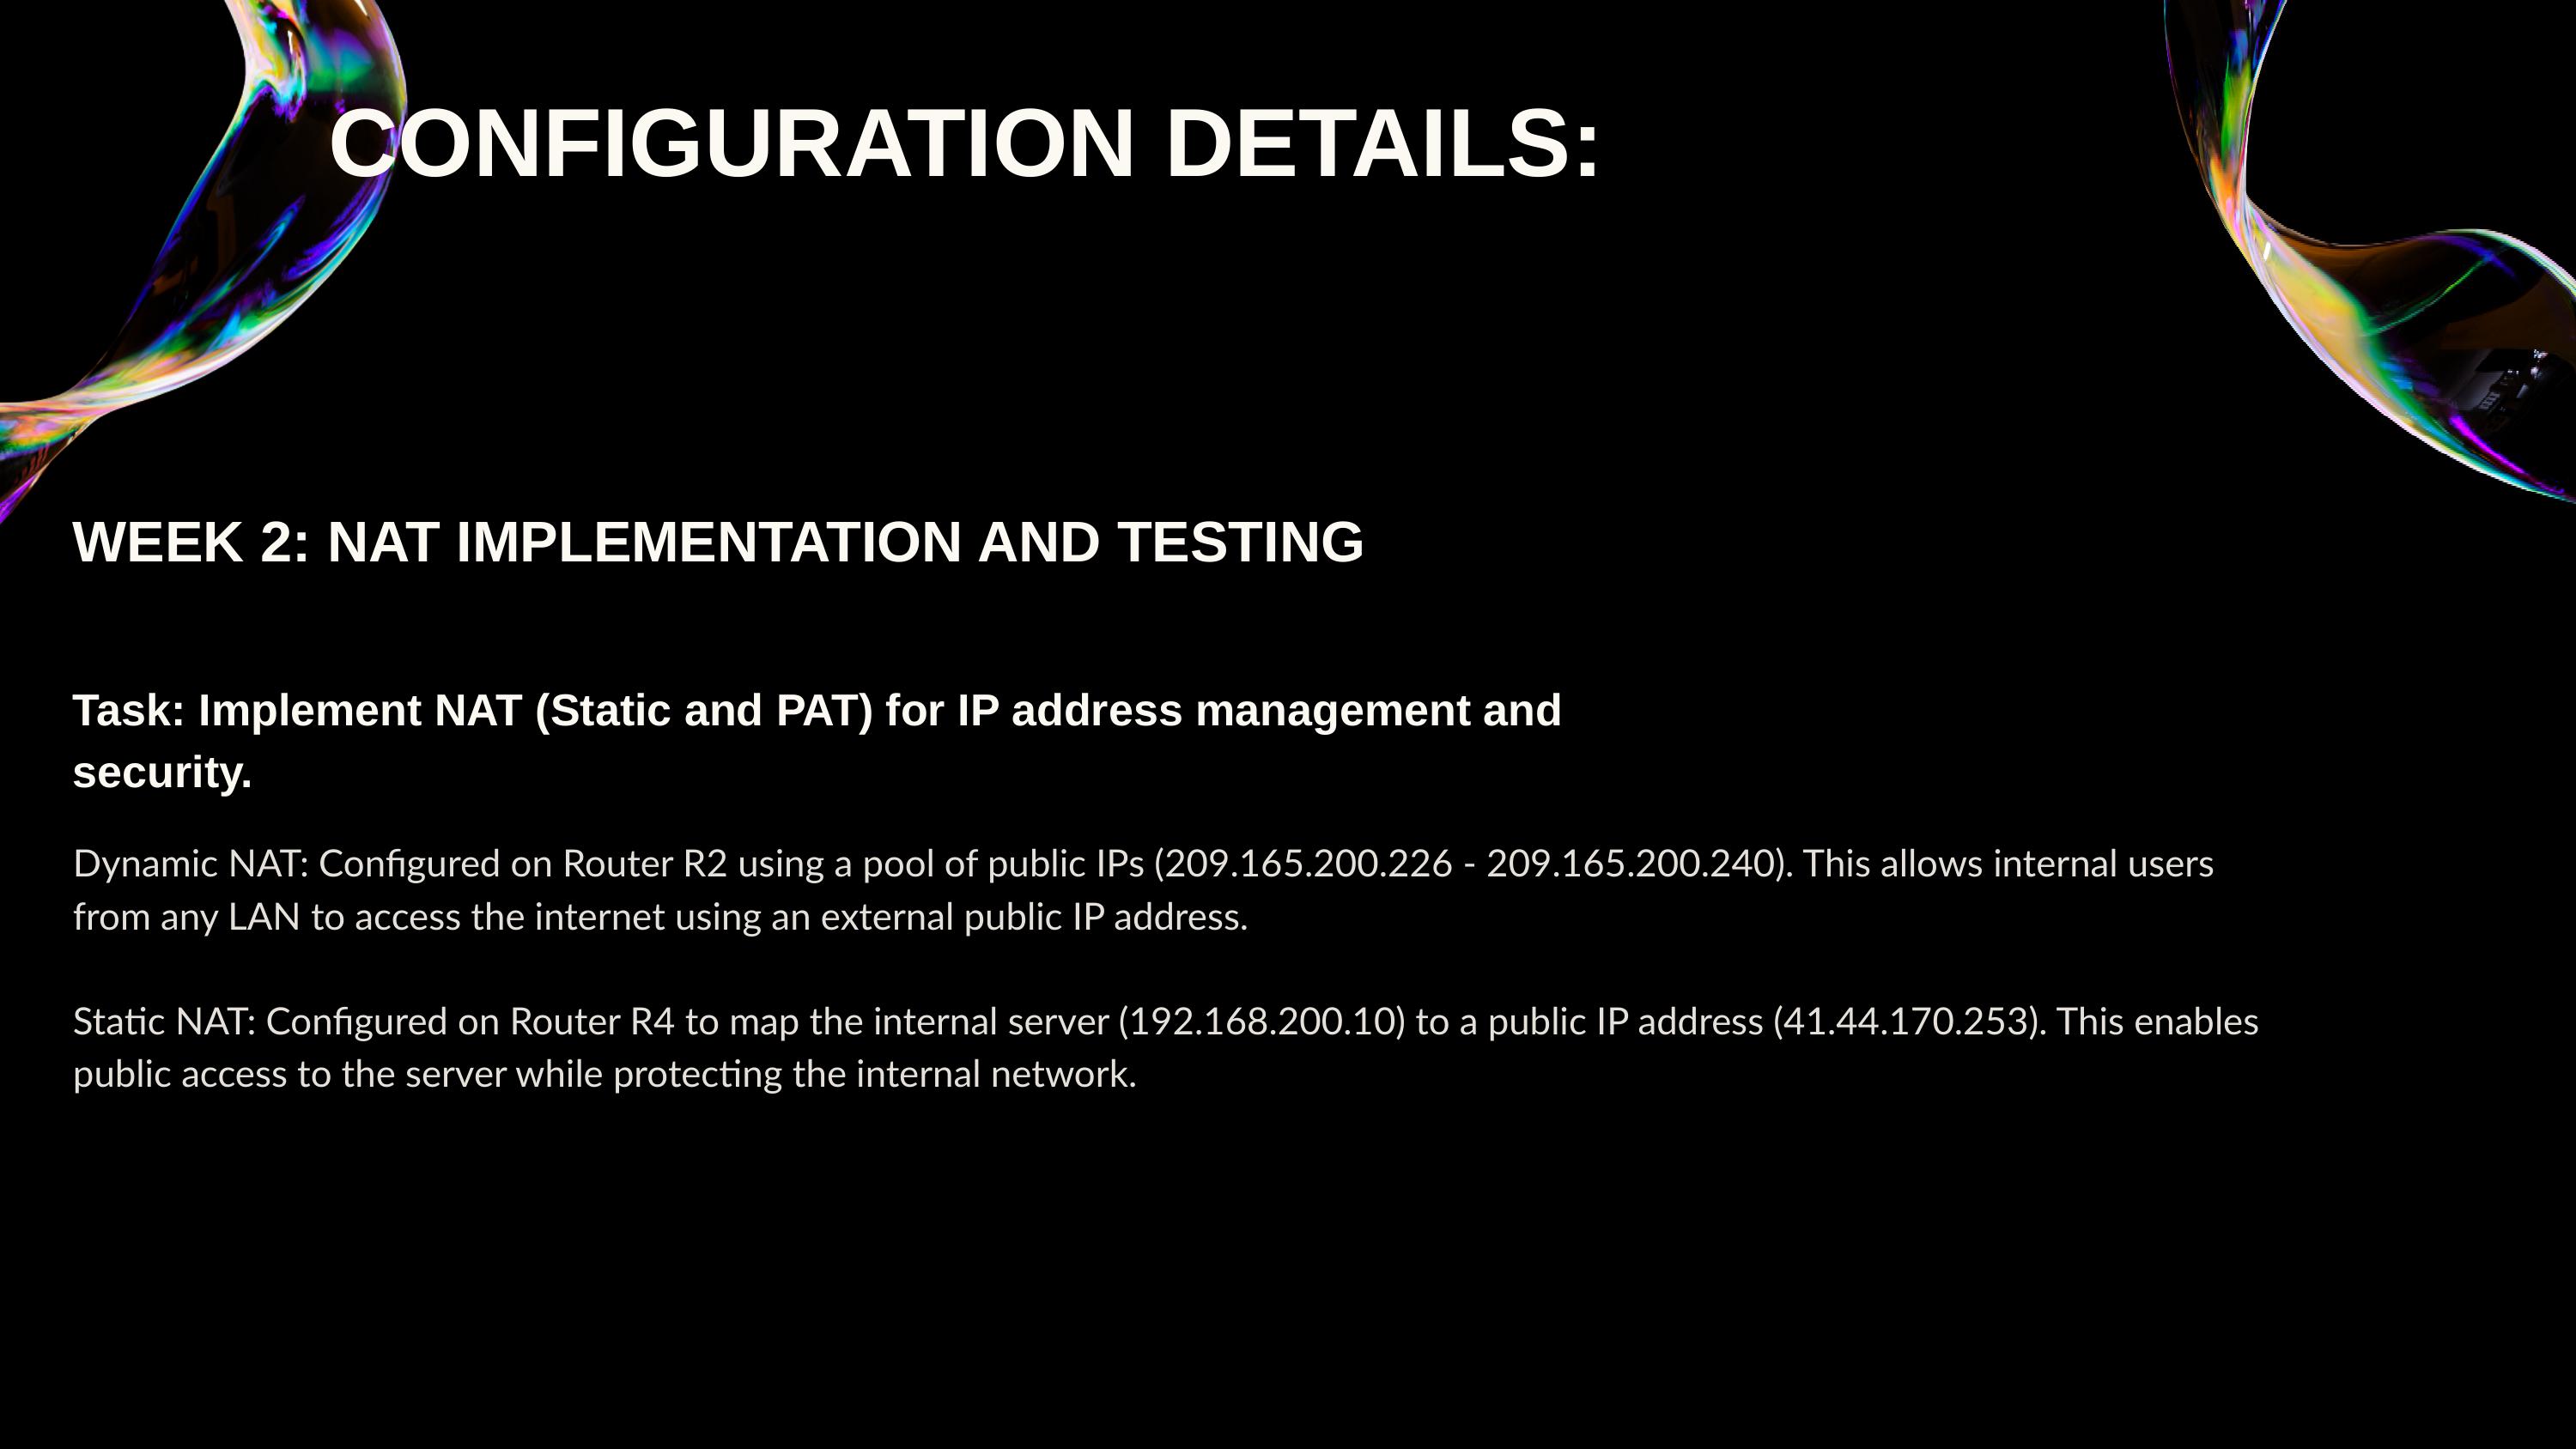

CONFIGURATION DETAILS:

WEEK 2: NAT IMPLEMENTATION AND TESTING

Task: Implement NAT (Static and PAT) for IP address management and security.

Dynamic NAT: Configured on Router R2 using a pool of public IPs (209.165.200.226 - 209.165.200.240). This allows internal users from any LAN to access the internet using an external public IP address.

Static NAT: Configured on Router R4 to map the internal server (192.168.200.10) to a public IP address (41.44.170.253). This enables public access to the server while protecting the internal network.